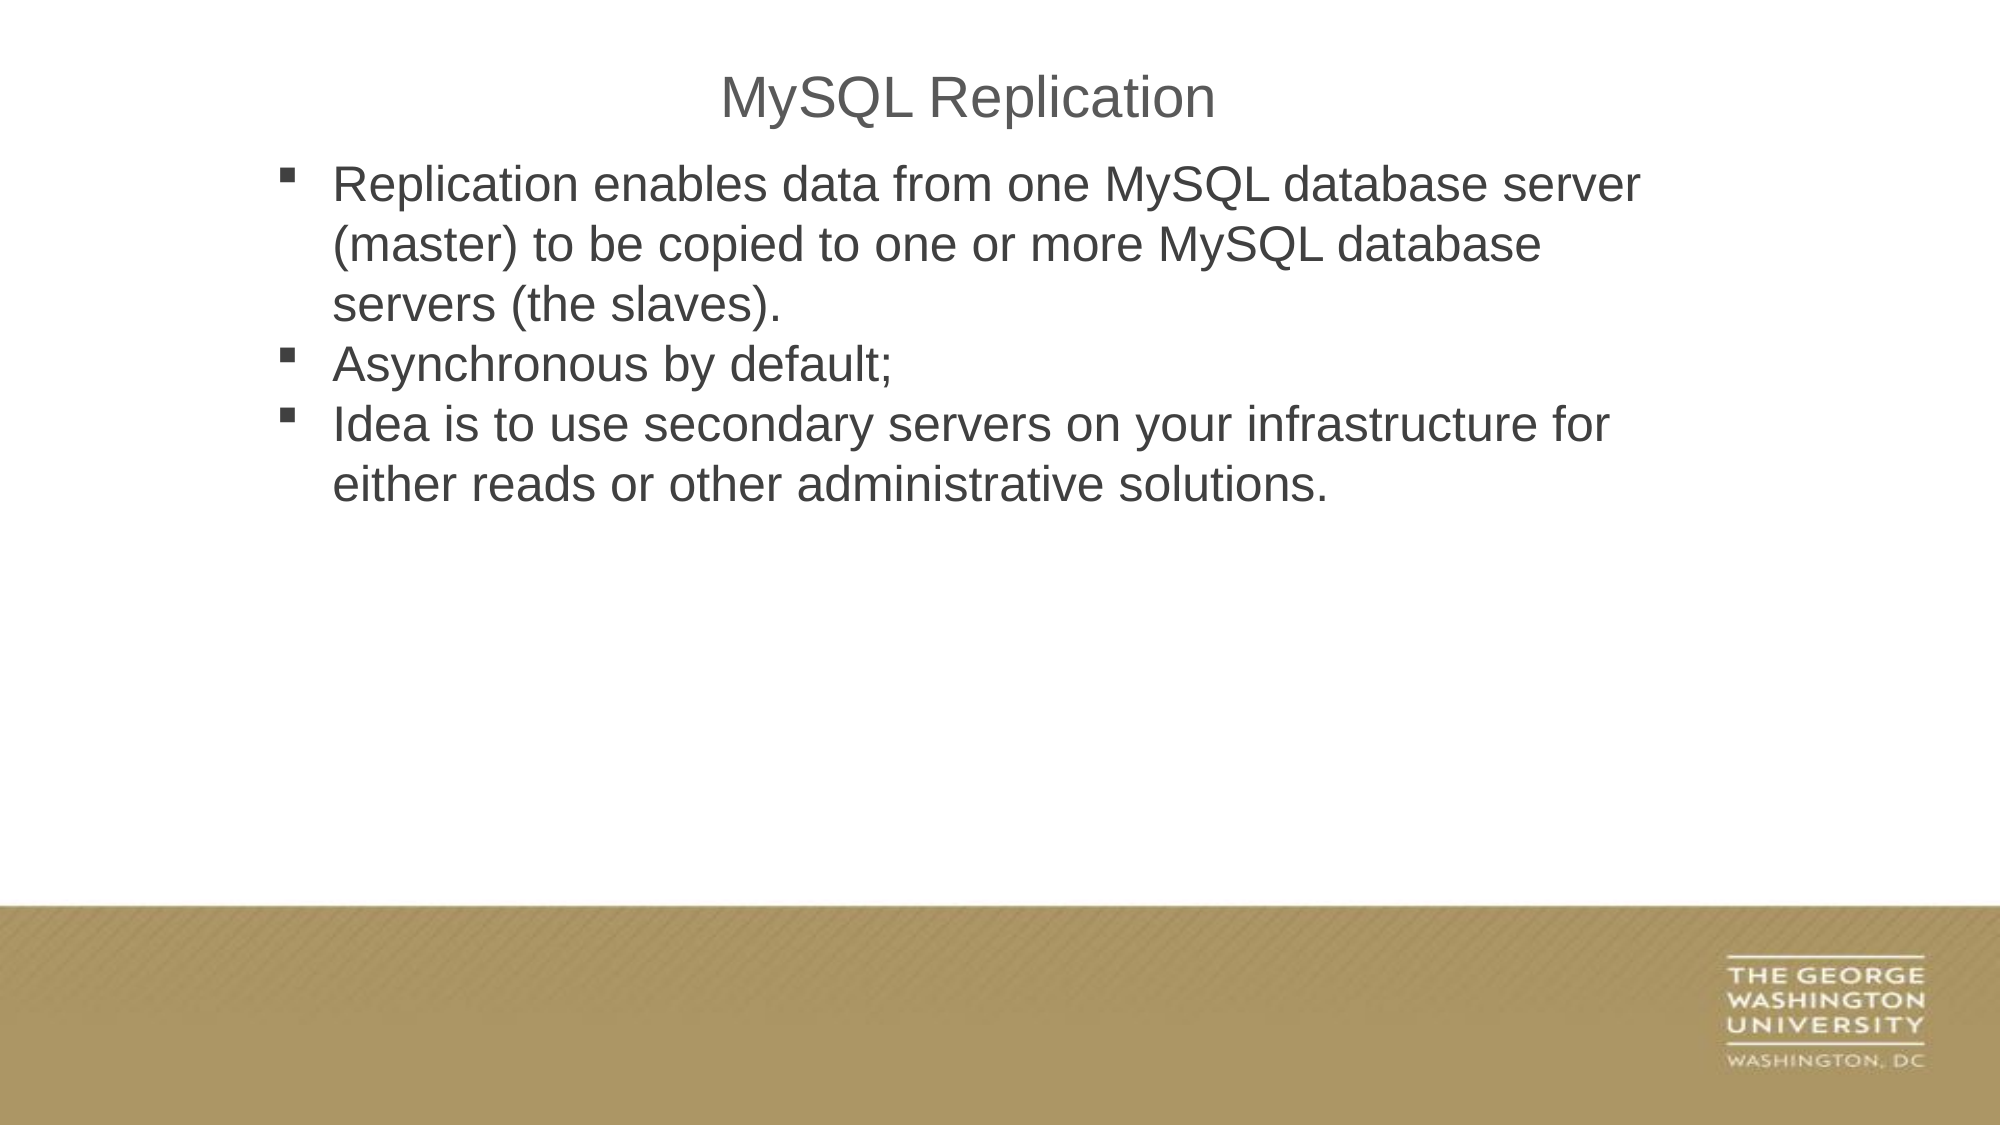

MySQL Replication
Replication enables data from one MySQL database server (master) to be copied to one or more MySQL database servers (the slaves).
Asynchronous by default;
Idea is to use secondary servers on your infrastructure for either reads or other administrative solutions.